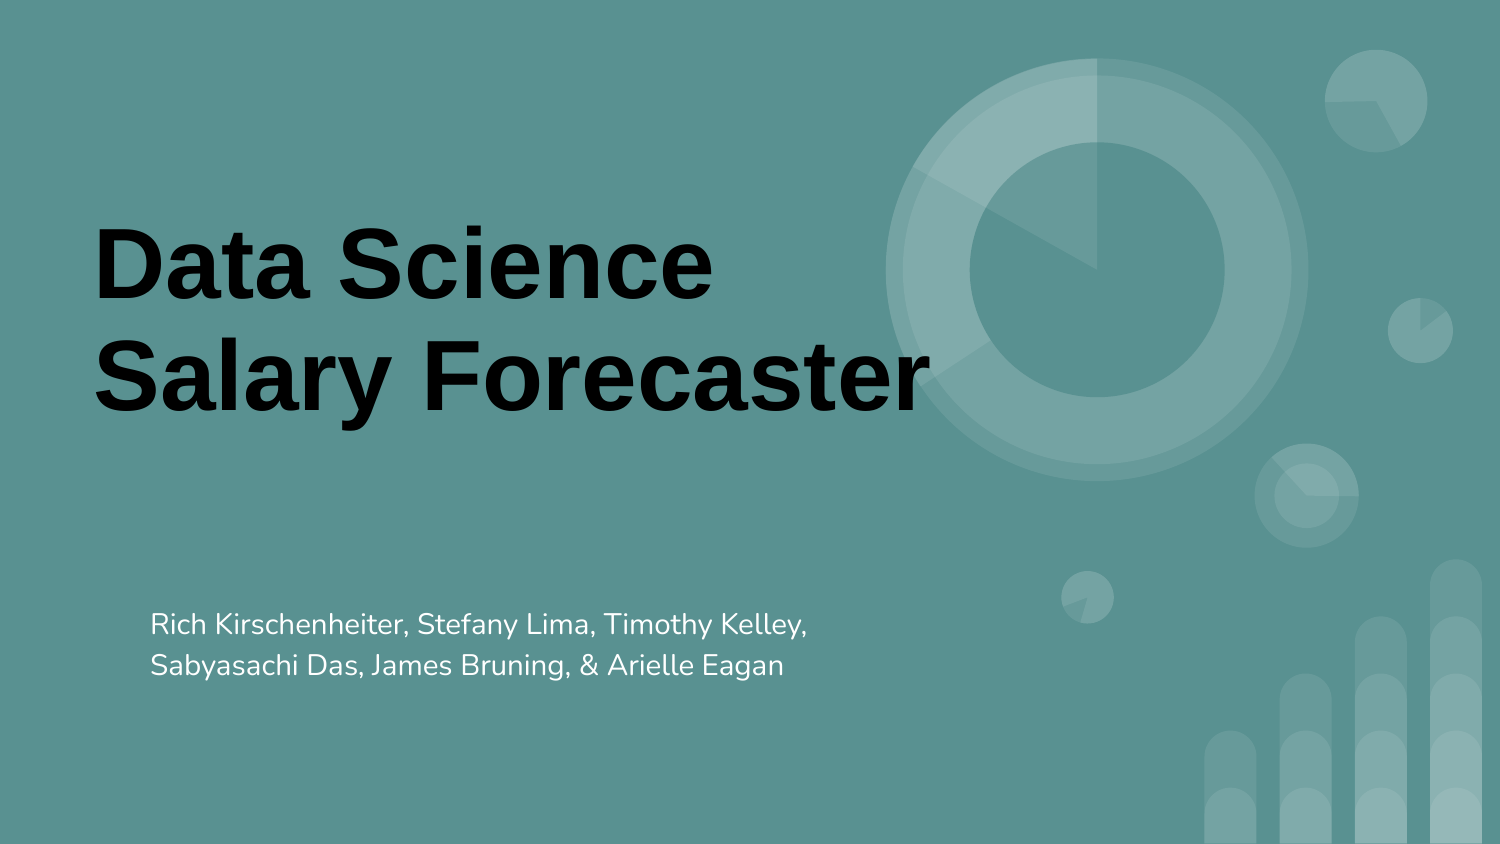

# Data Science
Salary Forecaster
Rich Kirschenheiter, Stefany Lima, Timothy Kelley, Sabyasachi Das, James Bruning, & Arielle Eagan